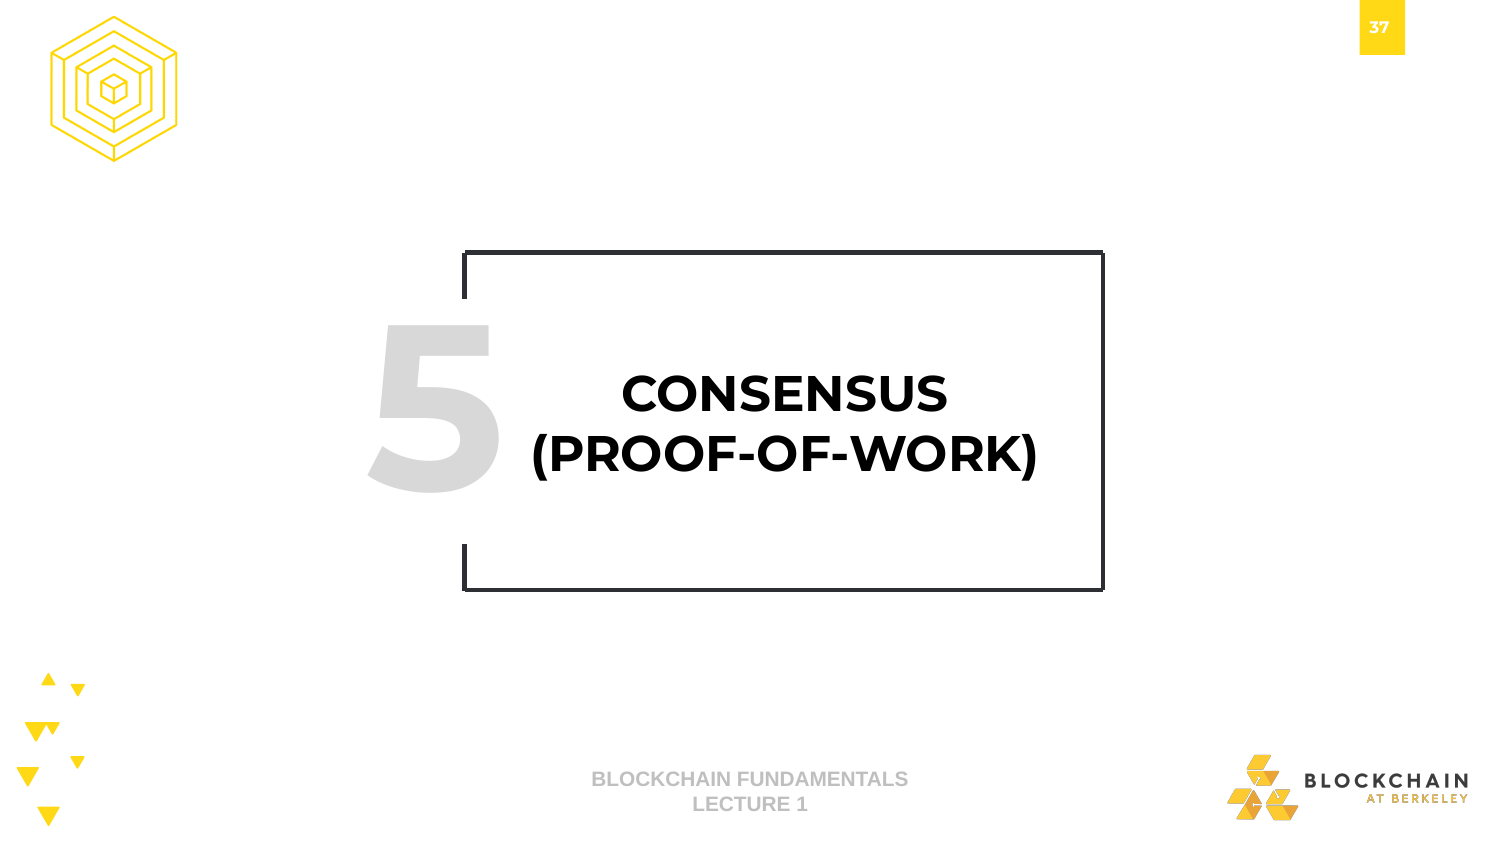

5
CONSENSUS (PROOF-OF-WORK)
BLOCKCHAIN FUNDAMENTALS LECTURE 1